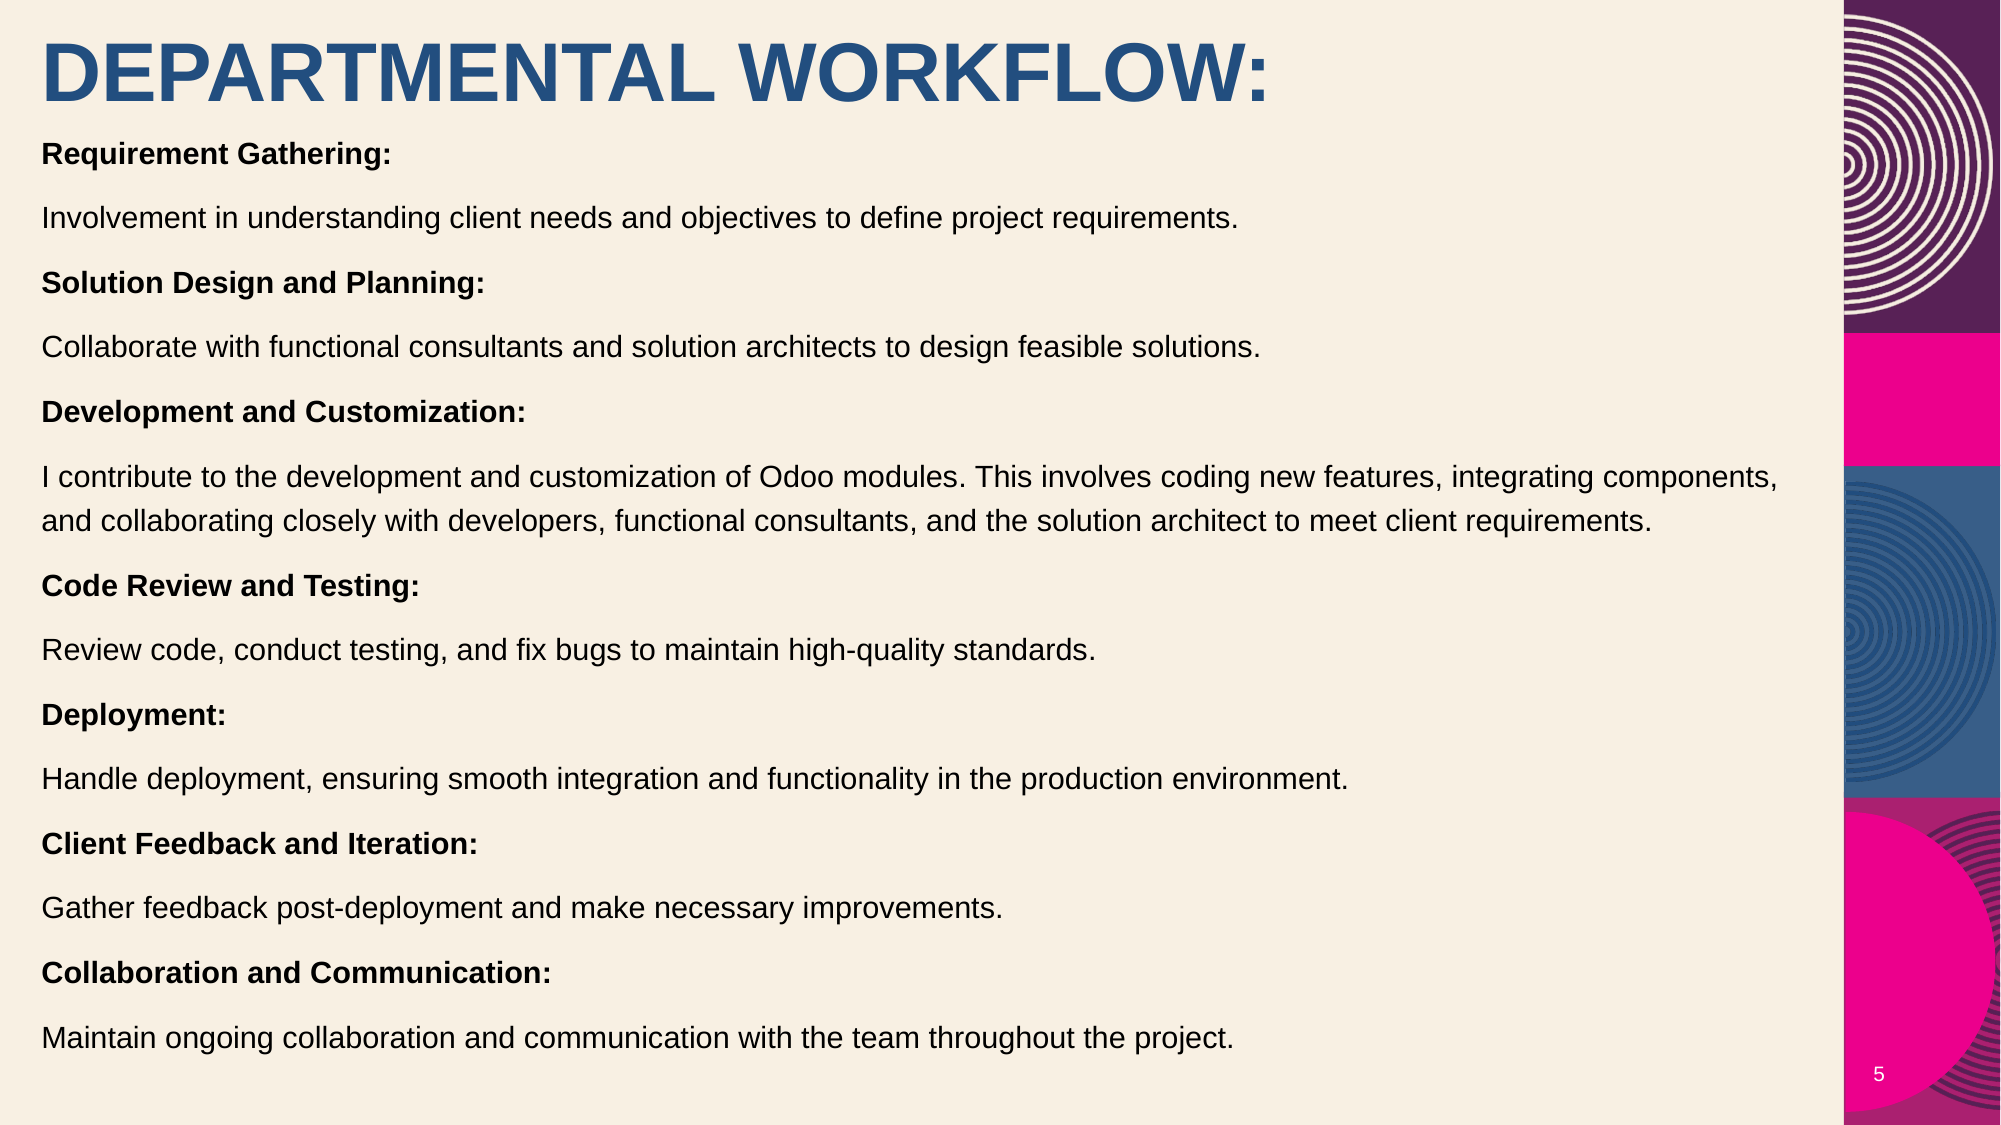

# Departmental Workflow:
Requirement Gathering:
Involvement in understanding client needs and objectives to define project requirements.
Solution Design and Planning:
Collaborate with functional consultants and solution architects to design feasible solutions.
Development and Customization:
I contribute to the development and customization of Odoo modules. This involves coding new features, integrating components, and collaborating closely with developers, functional consultants, and the solution architect to meet client requirements.
Code Review and Testing:
Review code, conduct testing, and fix bugs to maintain high-quality standards.
Deployment:
Handle deployment, ensuring smooth integration and functionality in the production environment.
Client Feedback and Iteration:
Gather feedback post-deployment and make necessary improvements.
Collaboration and Communication:
Maintain ongoing collaboration and communication with the team throughout the project.

5